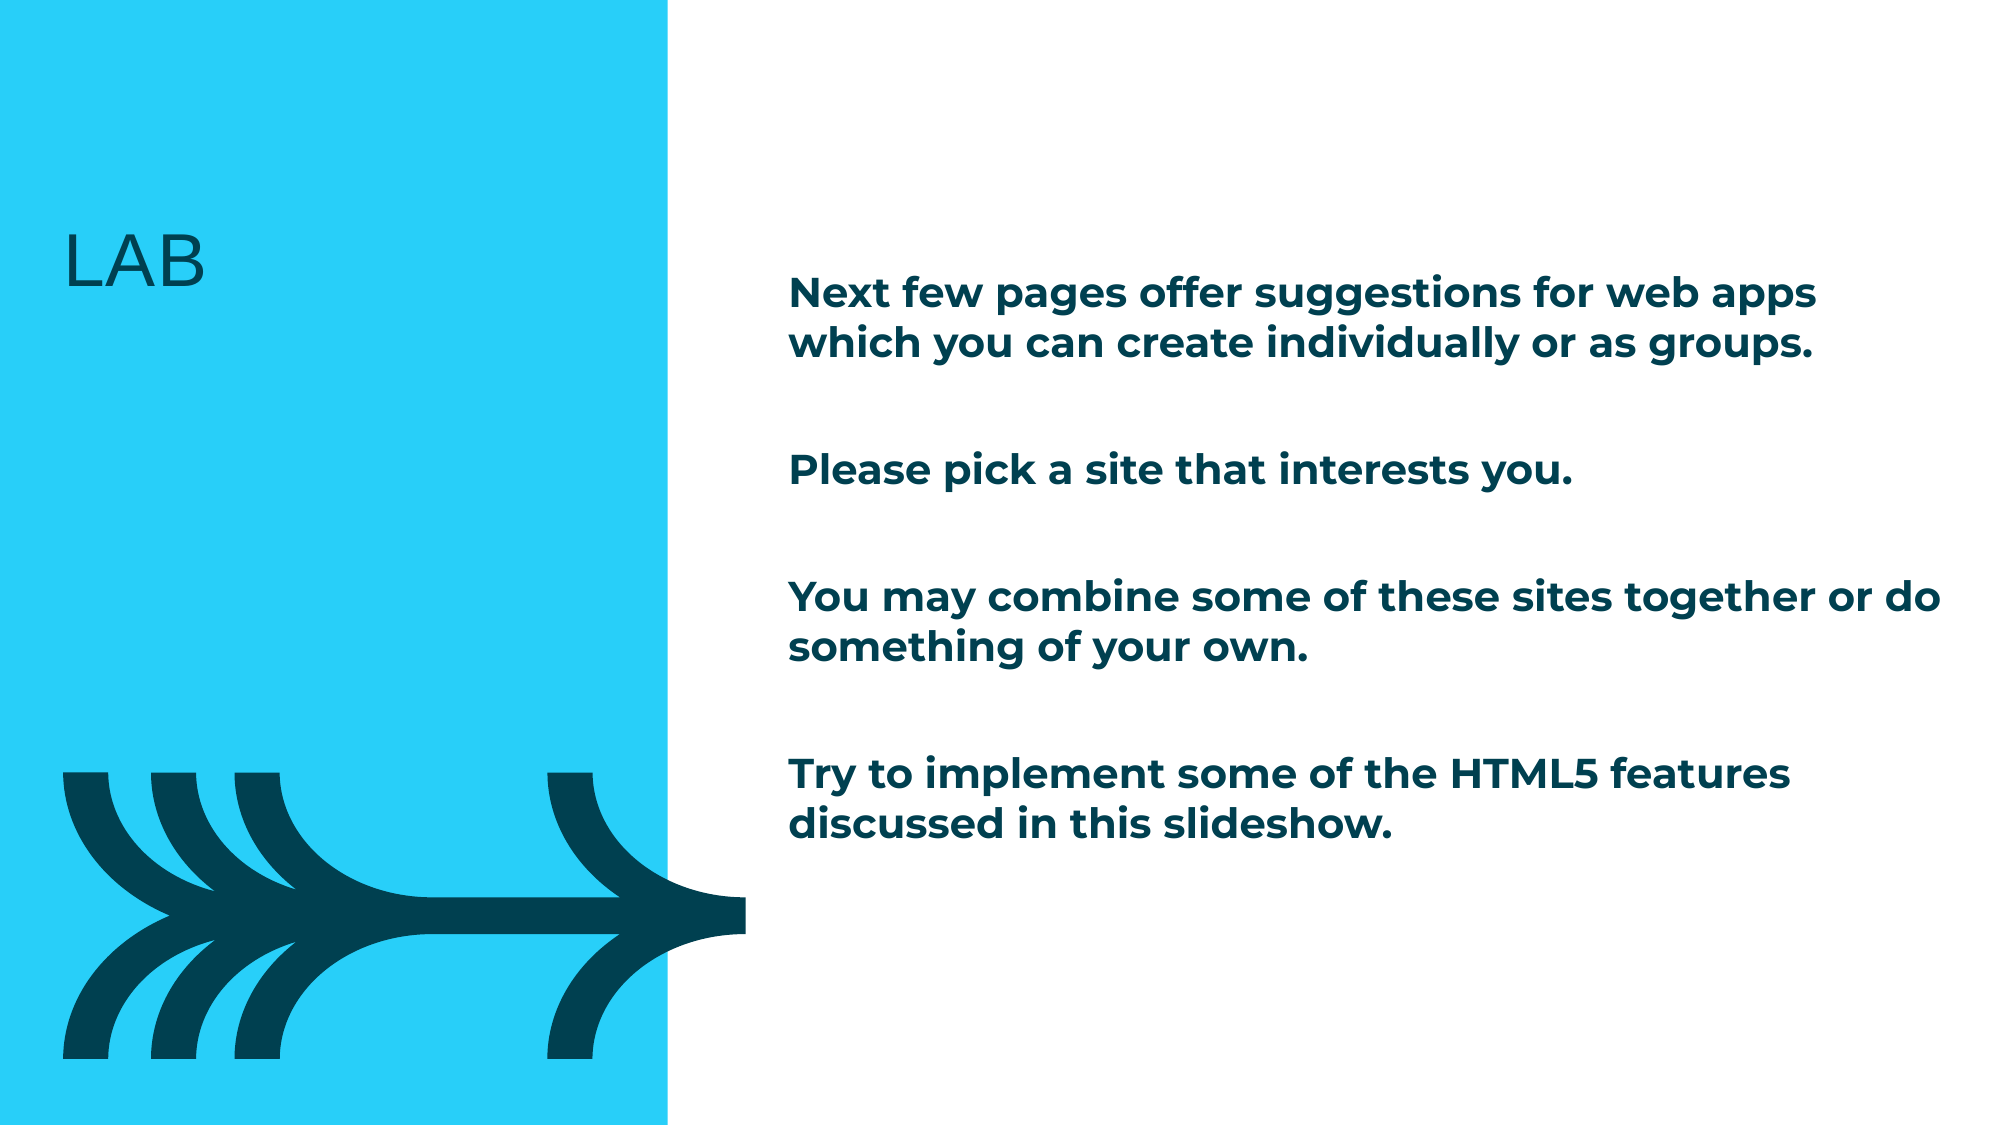

Lab
Next few pages offer suggestions for web apps which you can create individually or as groups.

Please pick a site that interests you.

You may combine some of these sites together or do something of your own.

Try to implement some of the HTML5 features discussed in this slideshow.